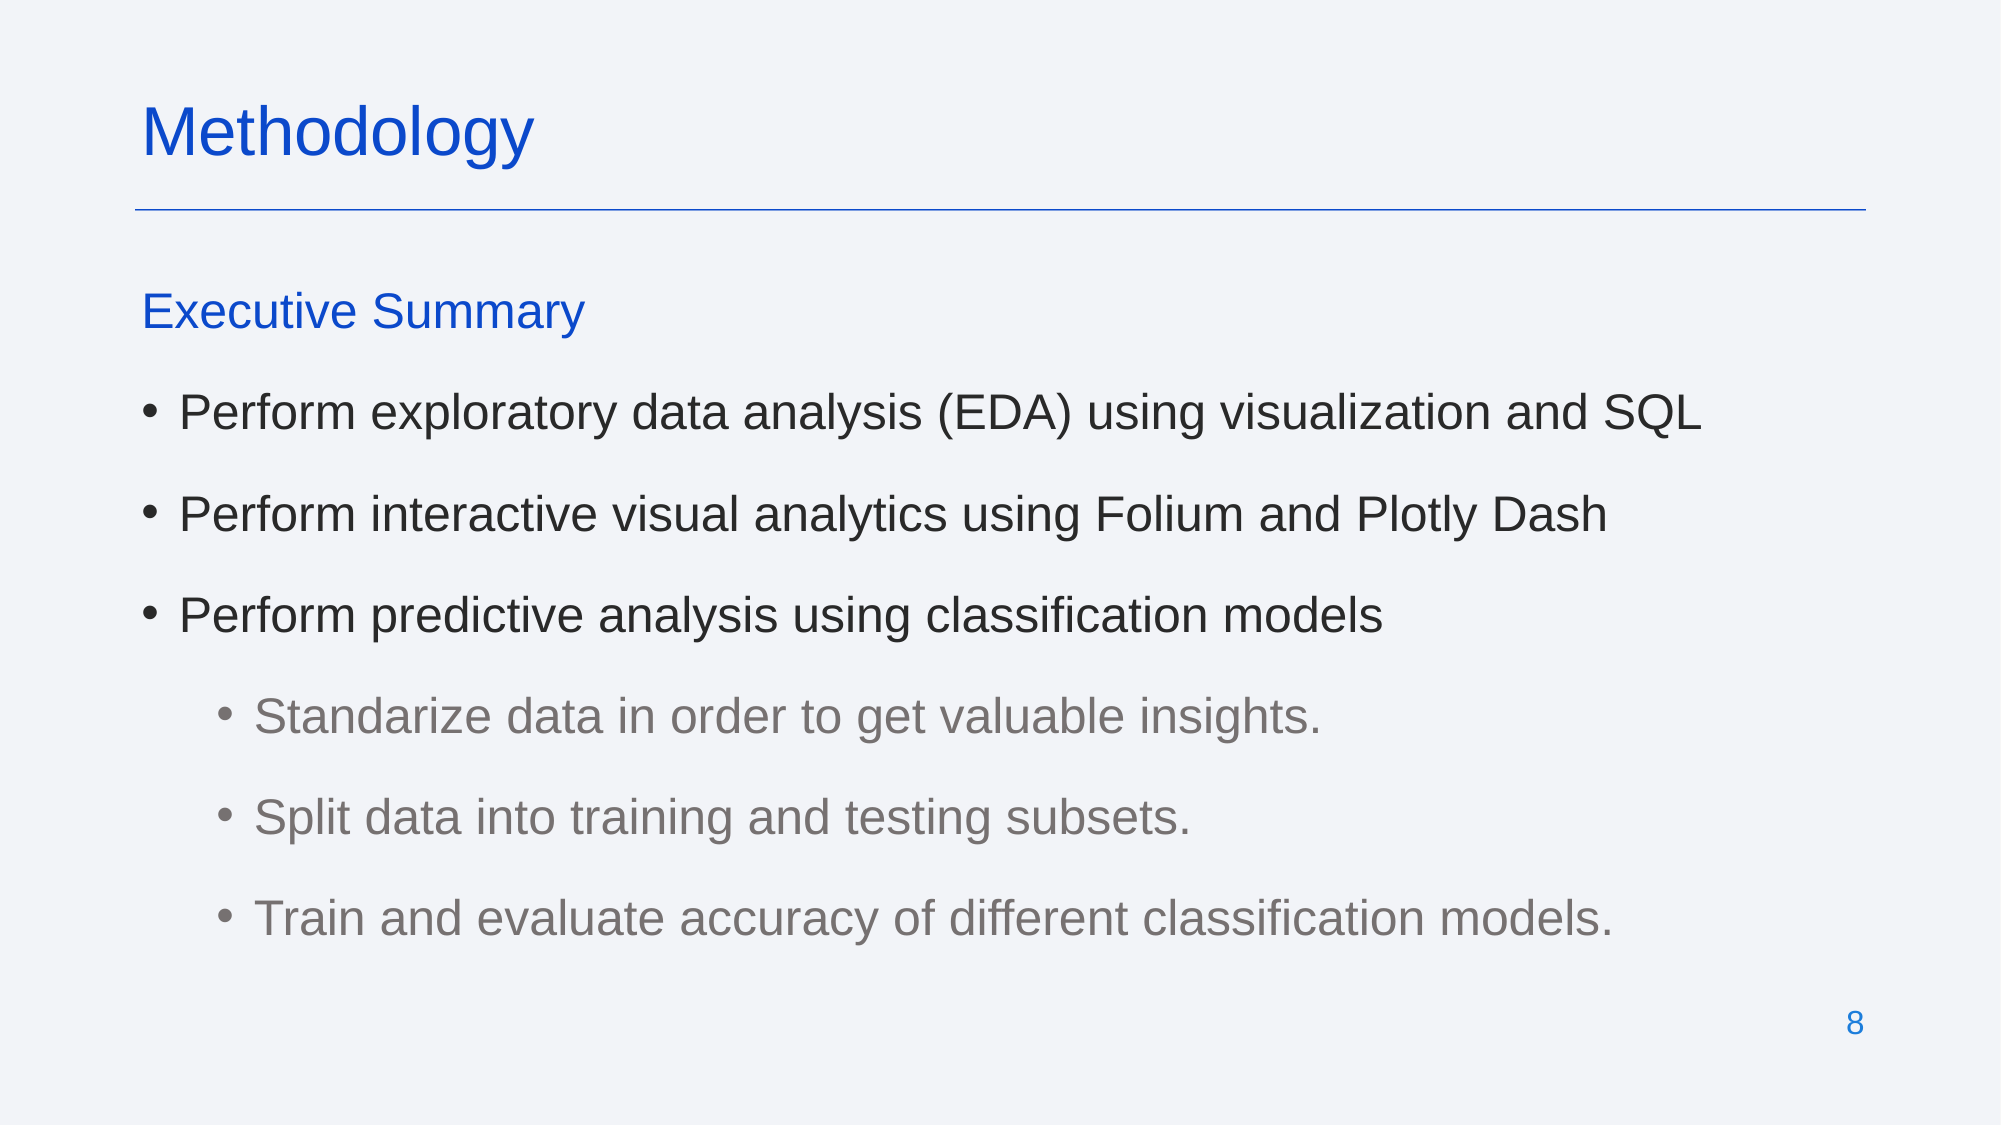

Methodology
Executive Summary
Perform exploratory data analysis (EDA) using visualization and SQL
Perform interactive visual analytics using Folium and Plotly Dash
Perform predictive analysis using classification models
Standarize data in order to get valuable insights.
Split data into training and testing subsets.
Train and evaluate accuracy of different classification models.

8